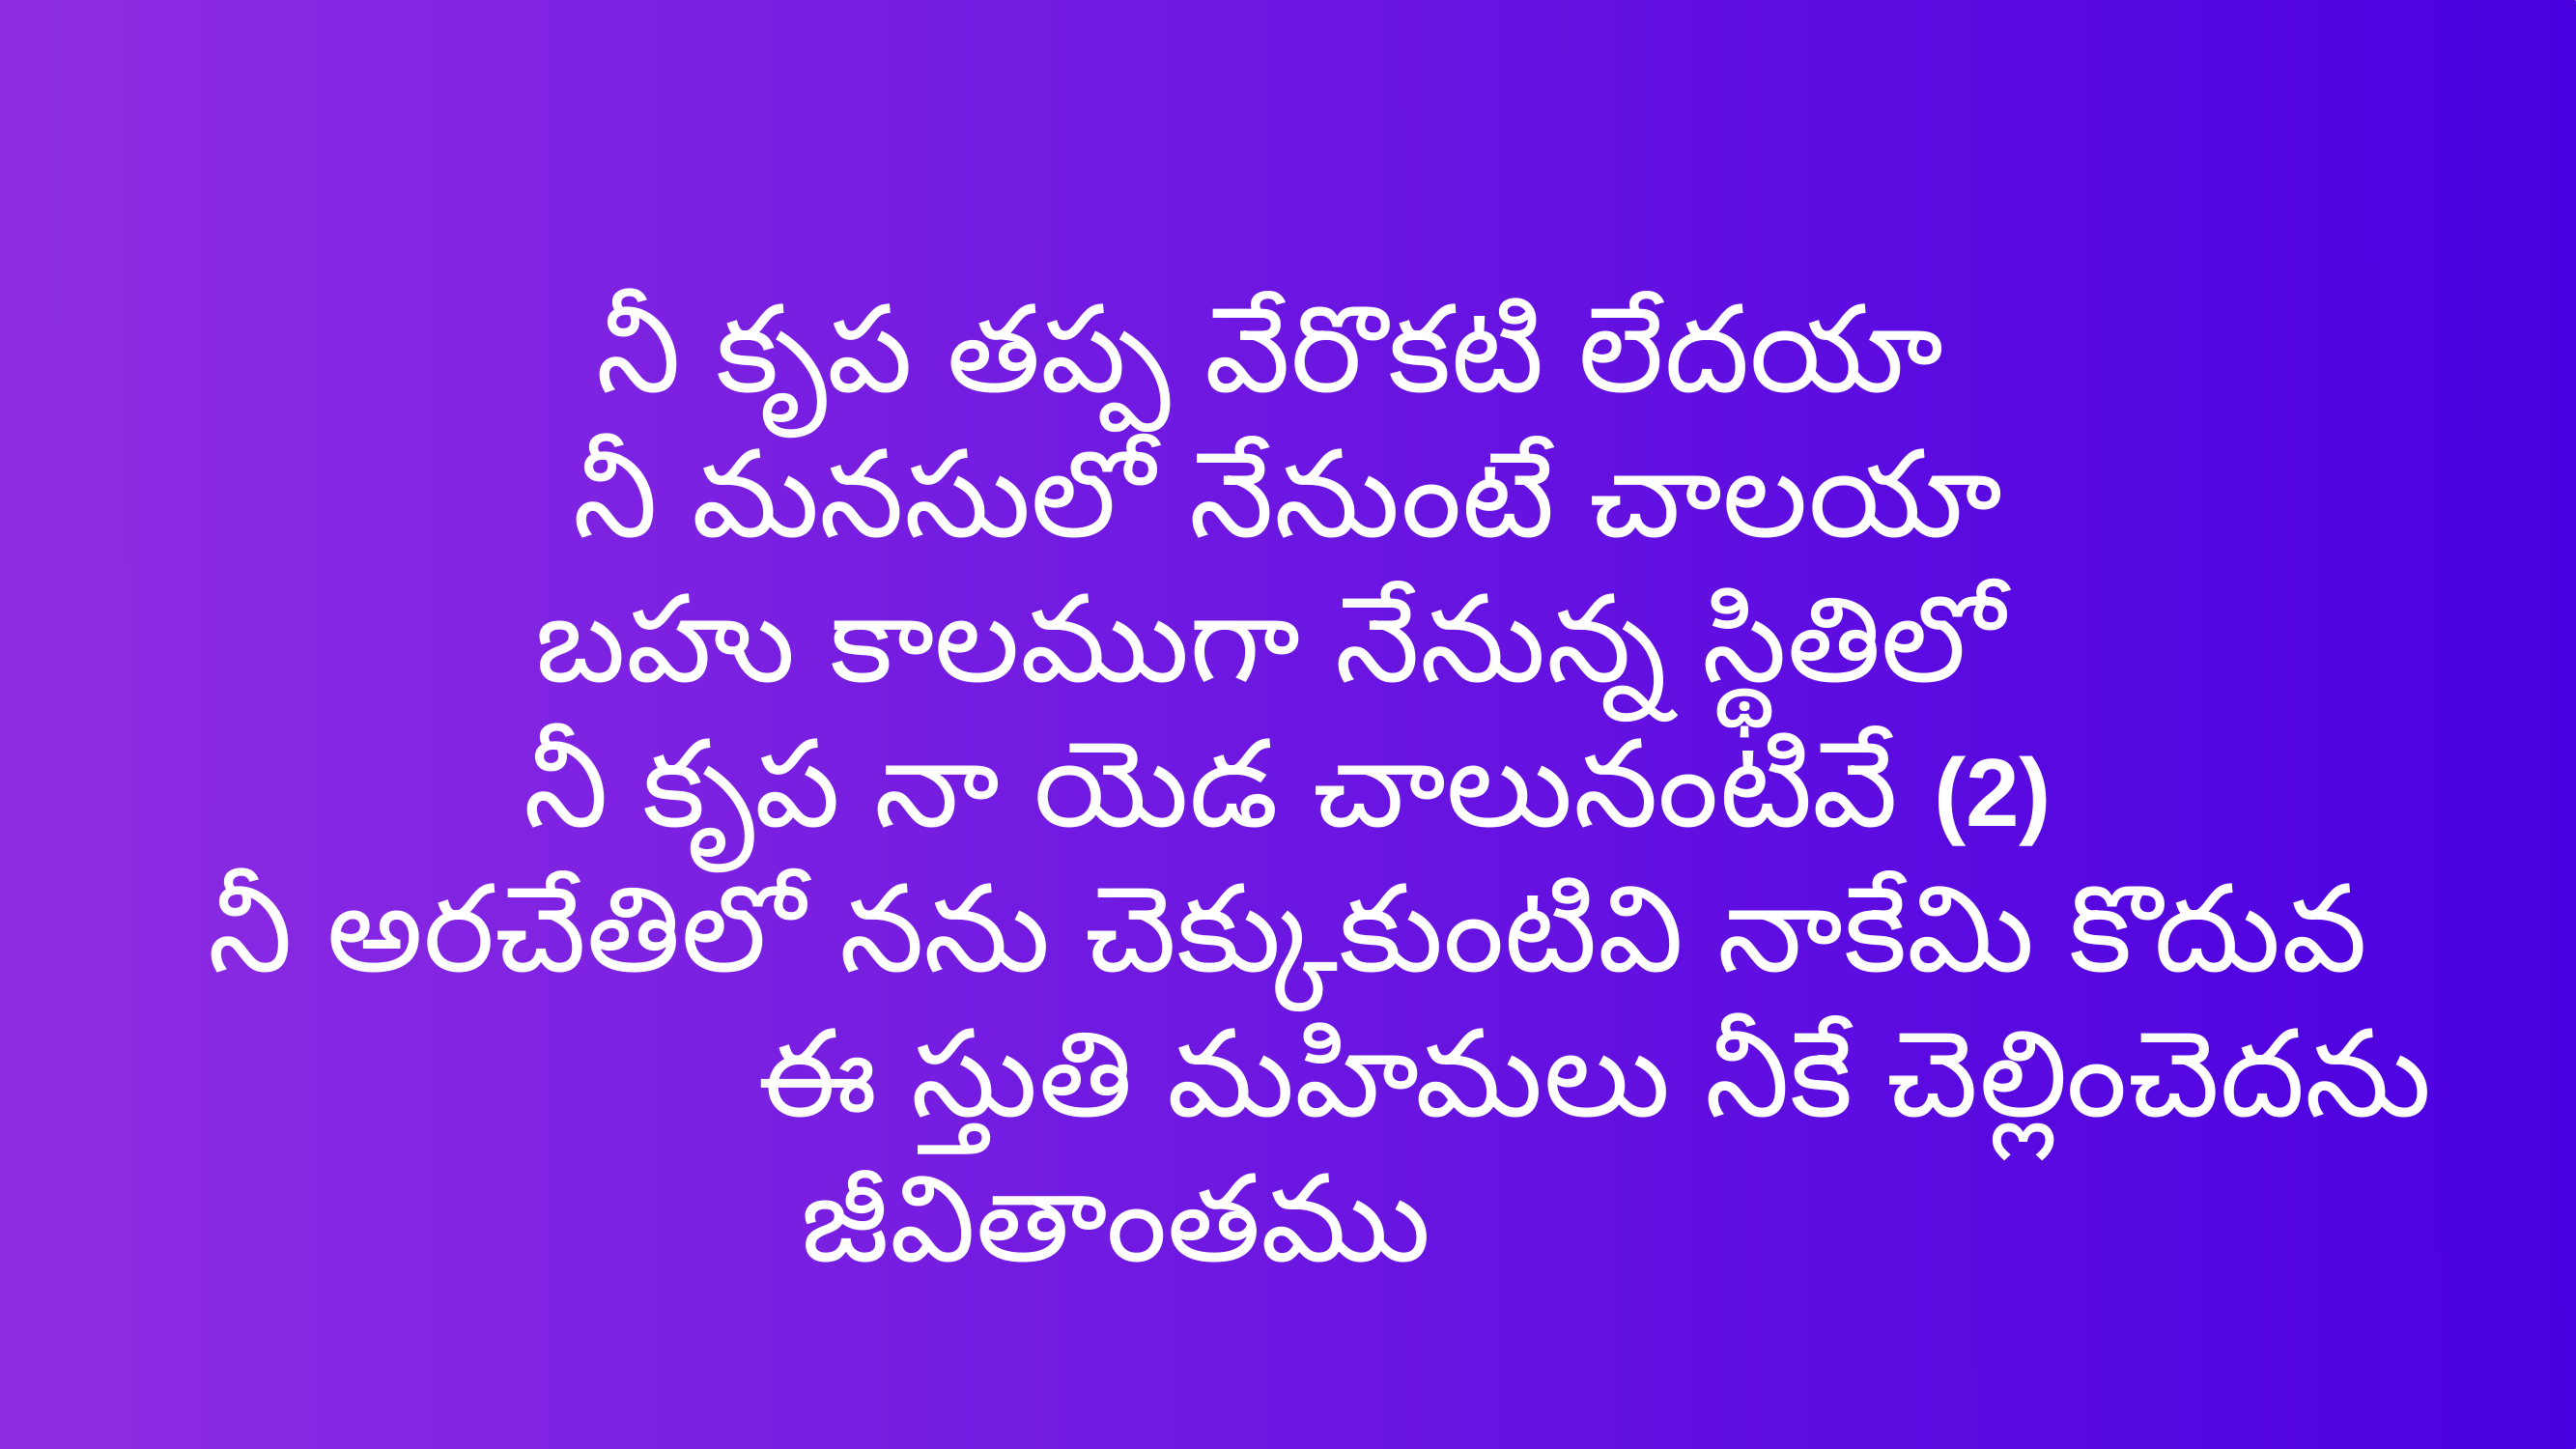

నీ కృప తప్ప వేరొకటి లేదయా
నీ మనసులో నేనుంటే చాలయా
బహు కాలముగా నేనున్న స్థితిలో
నీ కృప నా యెడ చాలునంటివే (2)
నీ అరచేతిలో నను చెక్కుకుంటివి నాకేమి కొదువ
				 ఈ స్తుతి మహిమలు నీకే చెల్లించెదను జీవితాంతము